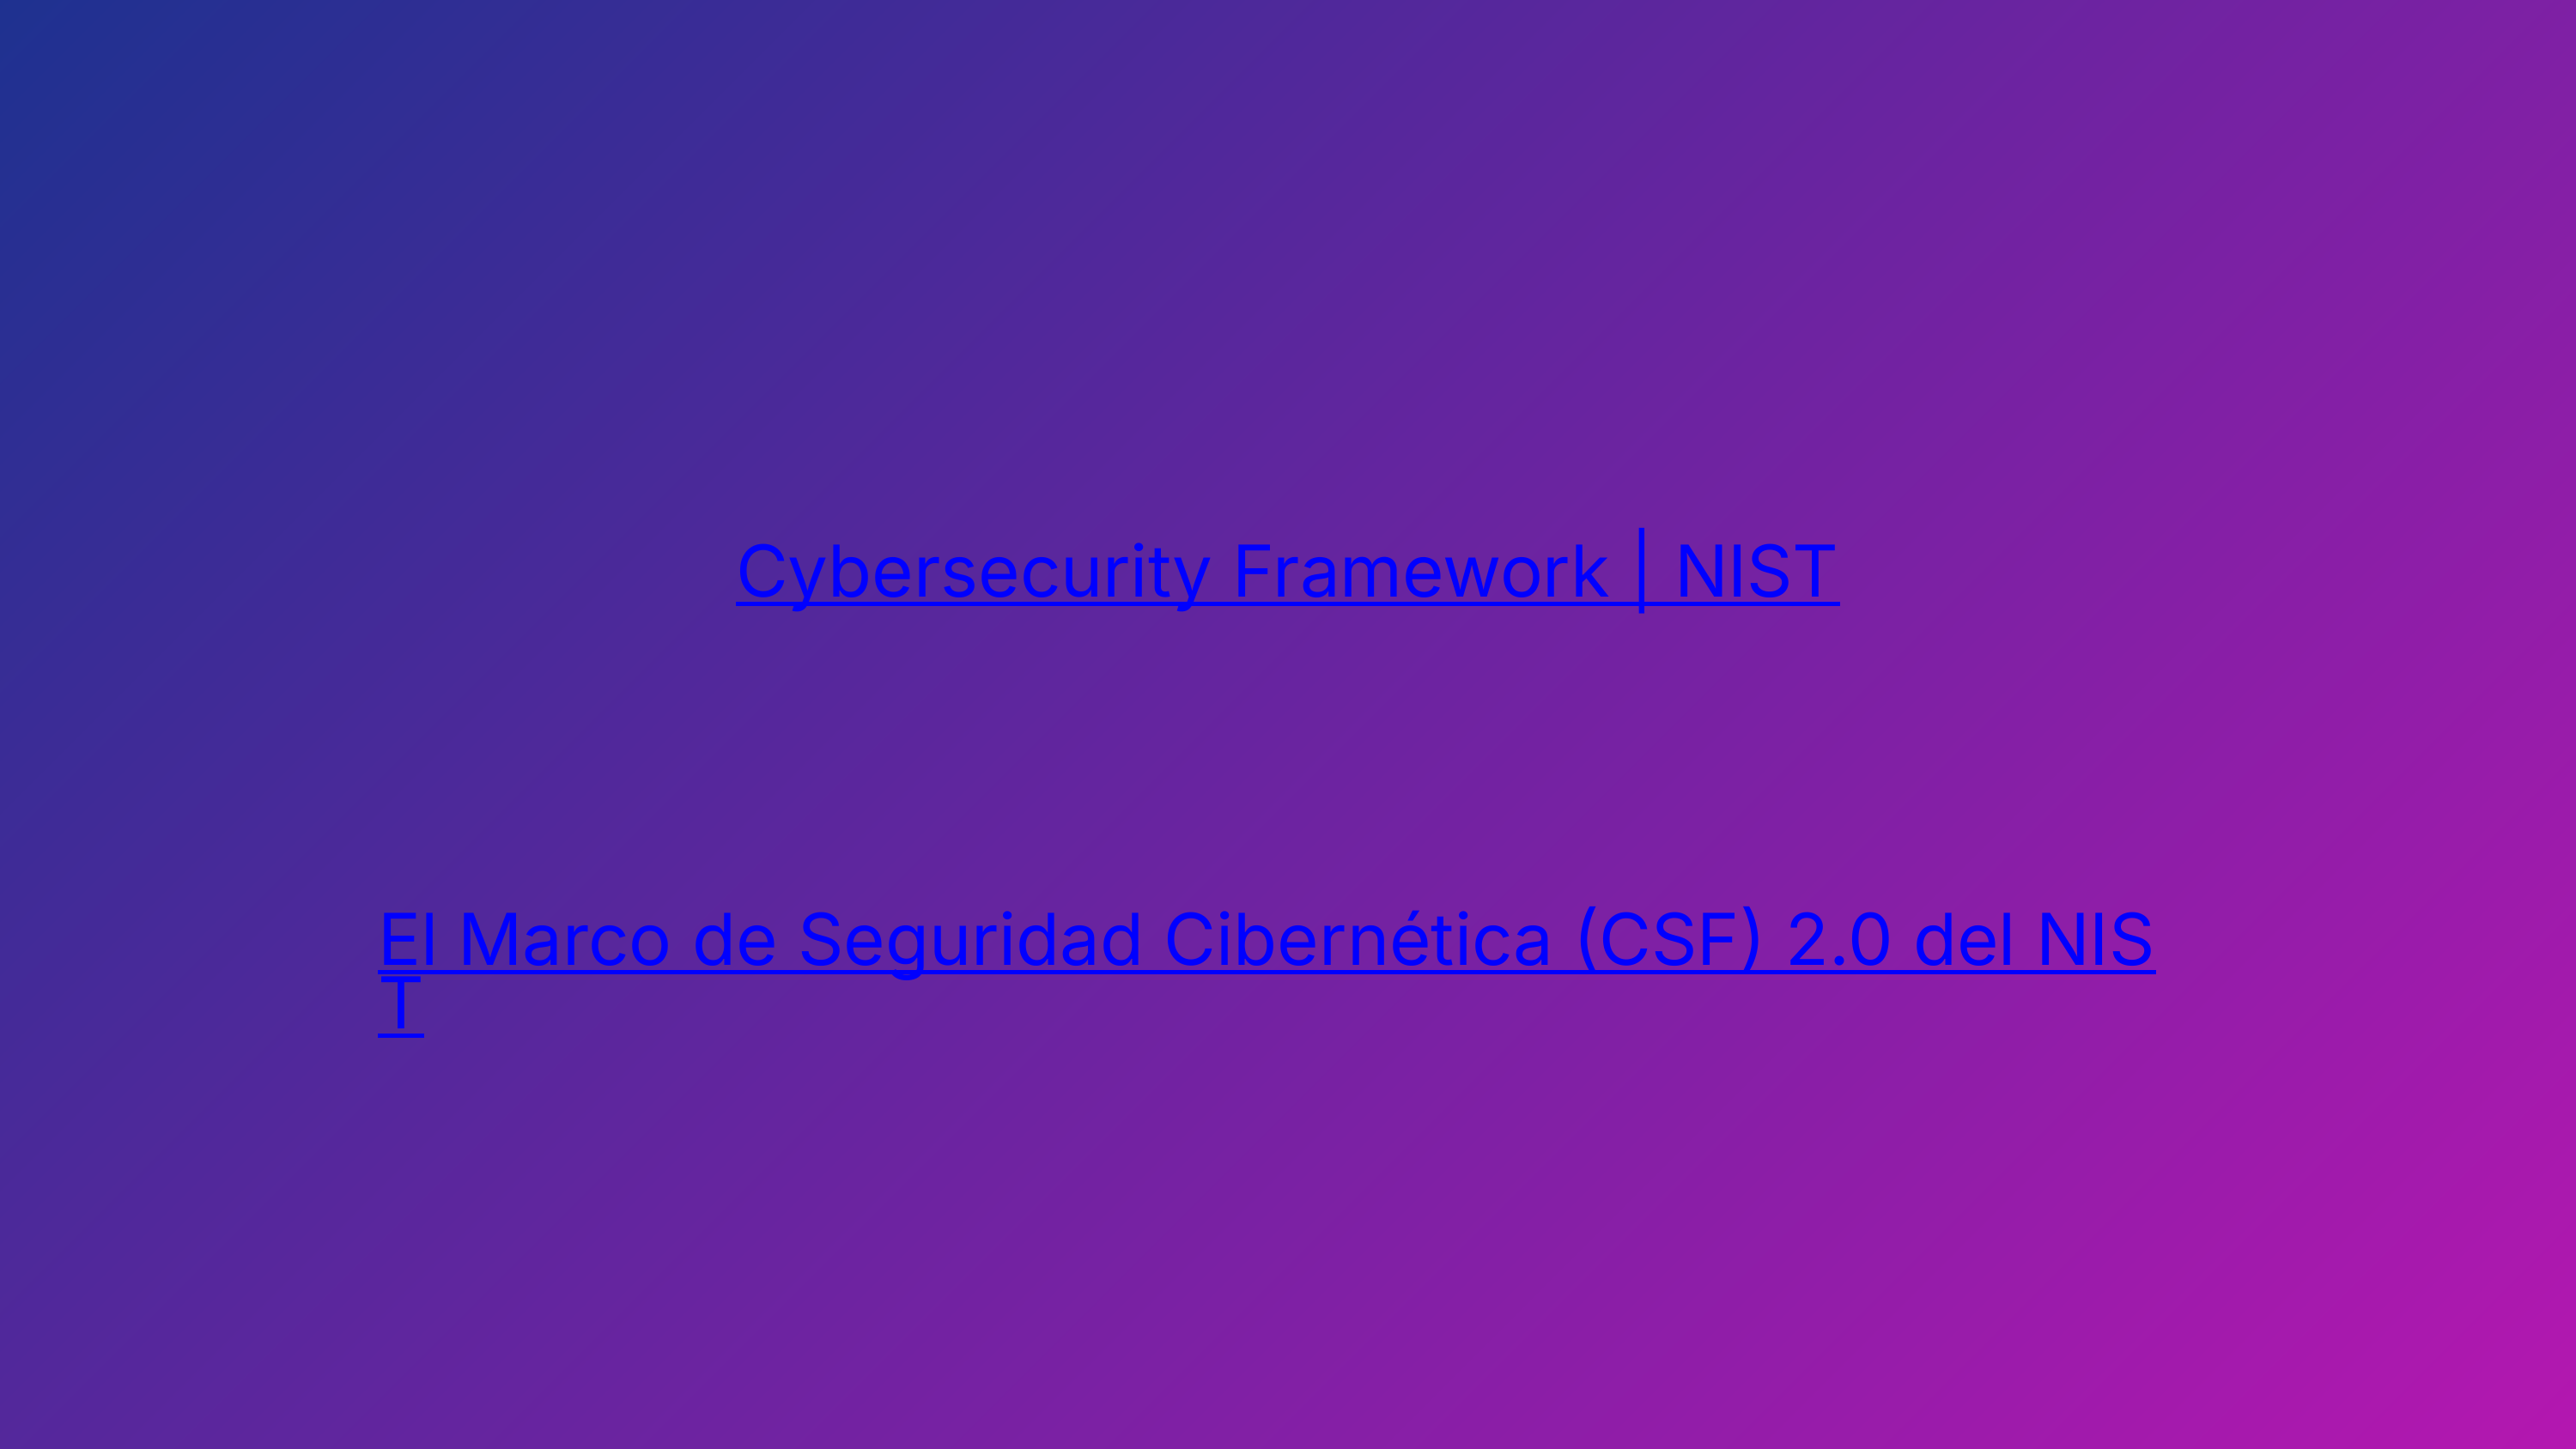

Cybersecurity Framework | NIST
El Marco de Seguridad Cibernética (CSF) 2.0 del NIST